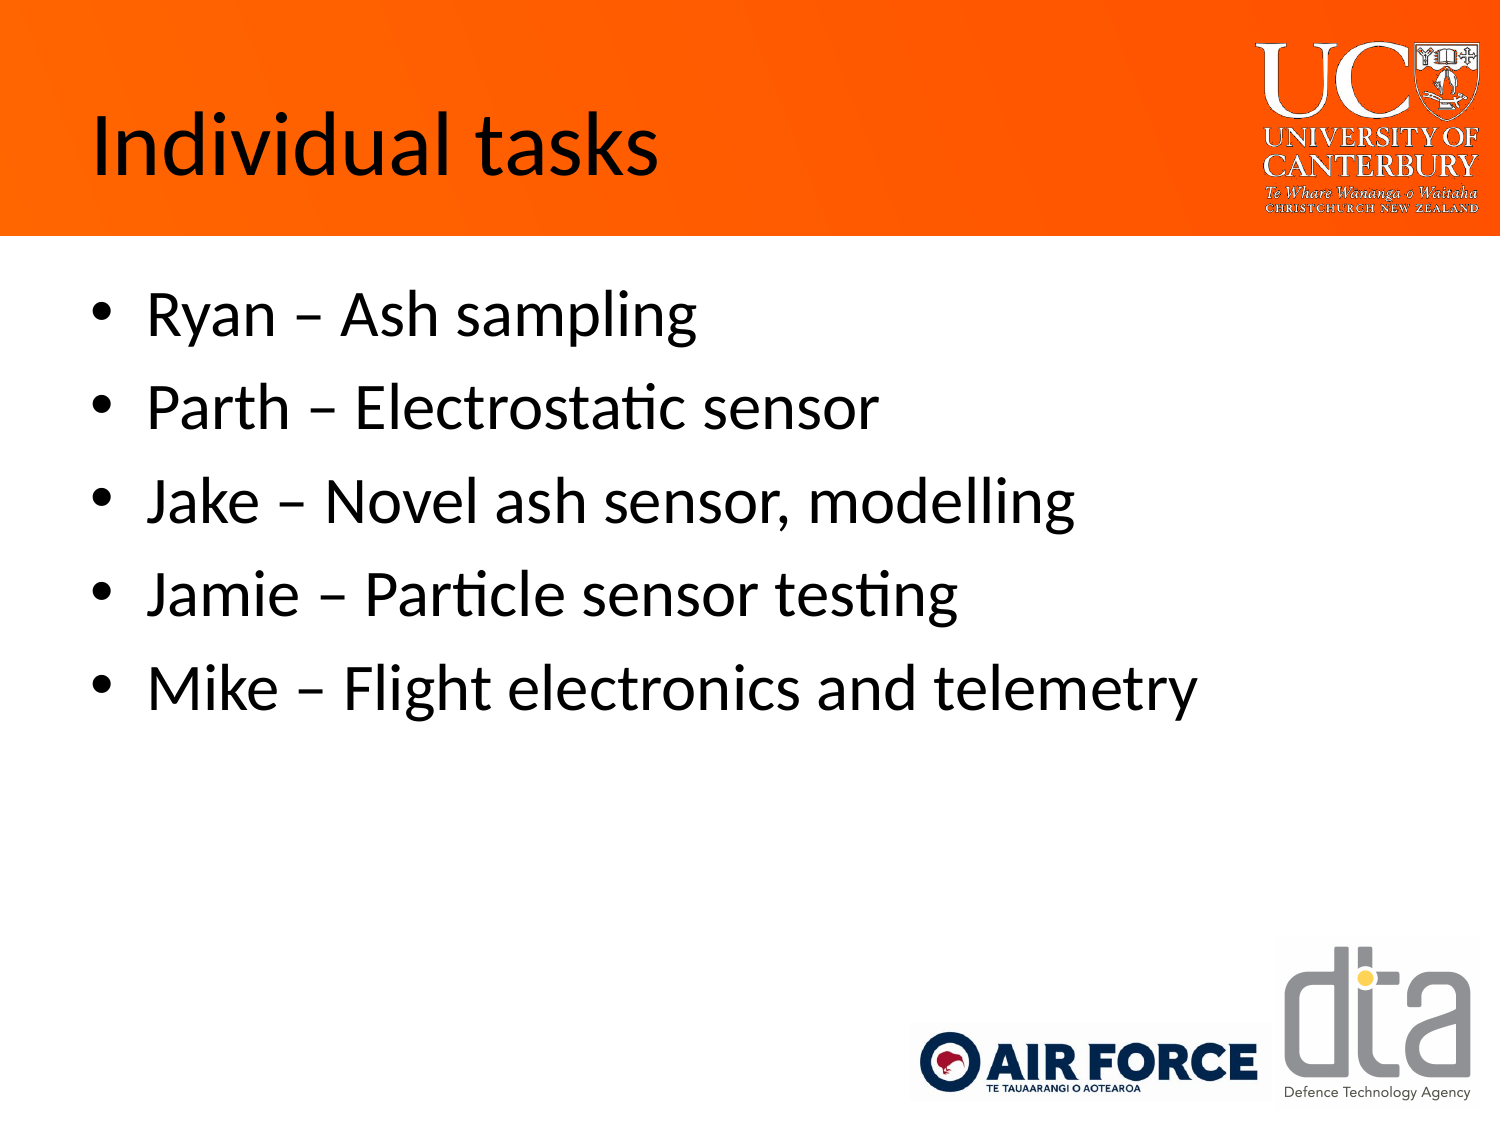

# Individual tasks
Ryan – Ash sampling
Parth – Electrostatic sensor
Jake – Novel ash sensor, modelling
Jamie – Particle sensor testing
Mike – Flight electronics and telemetry